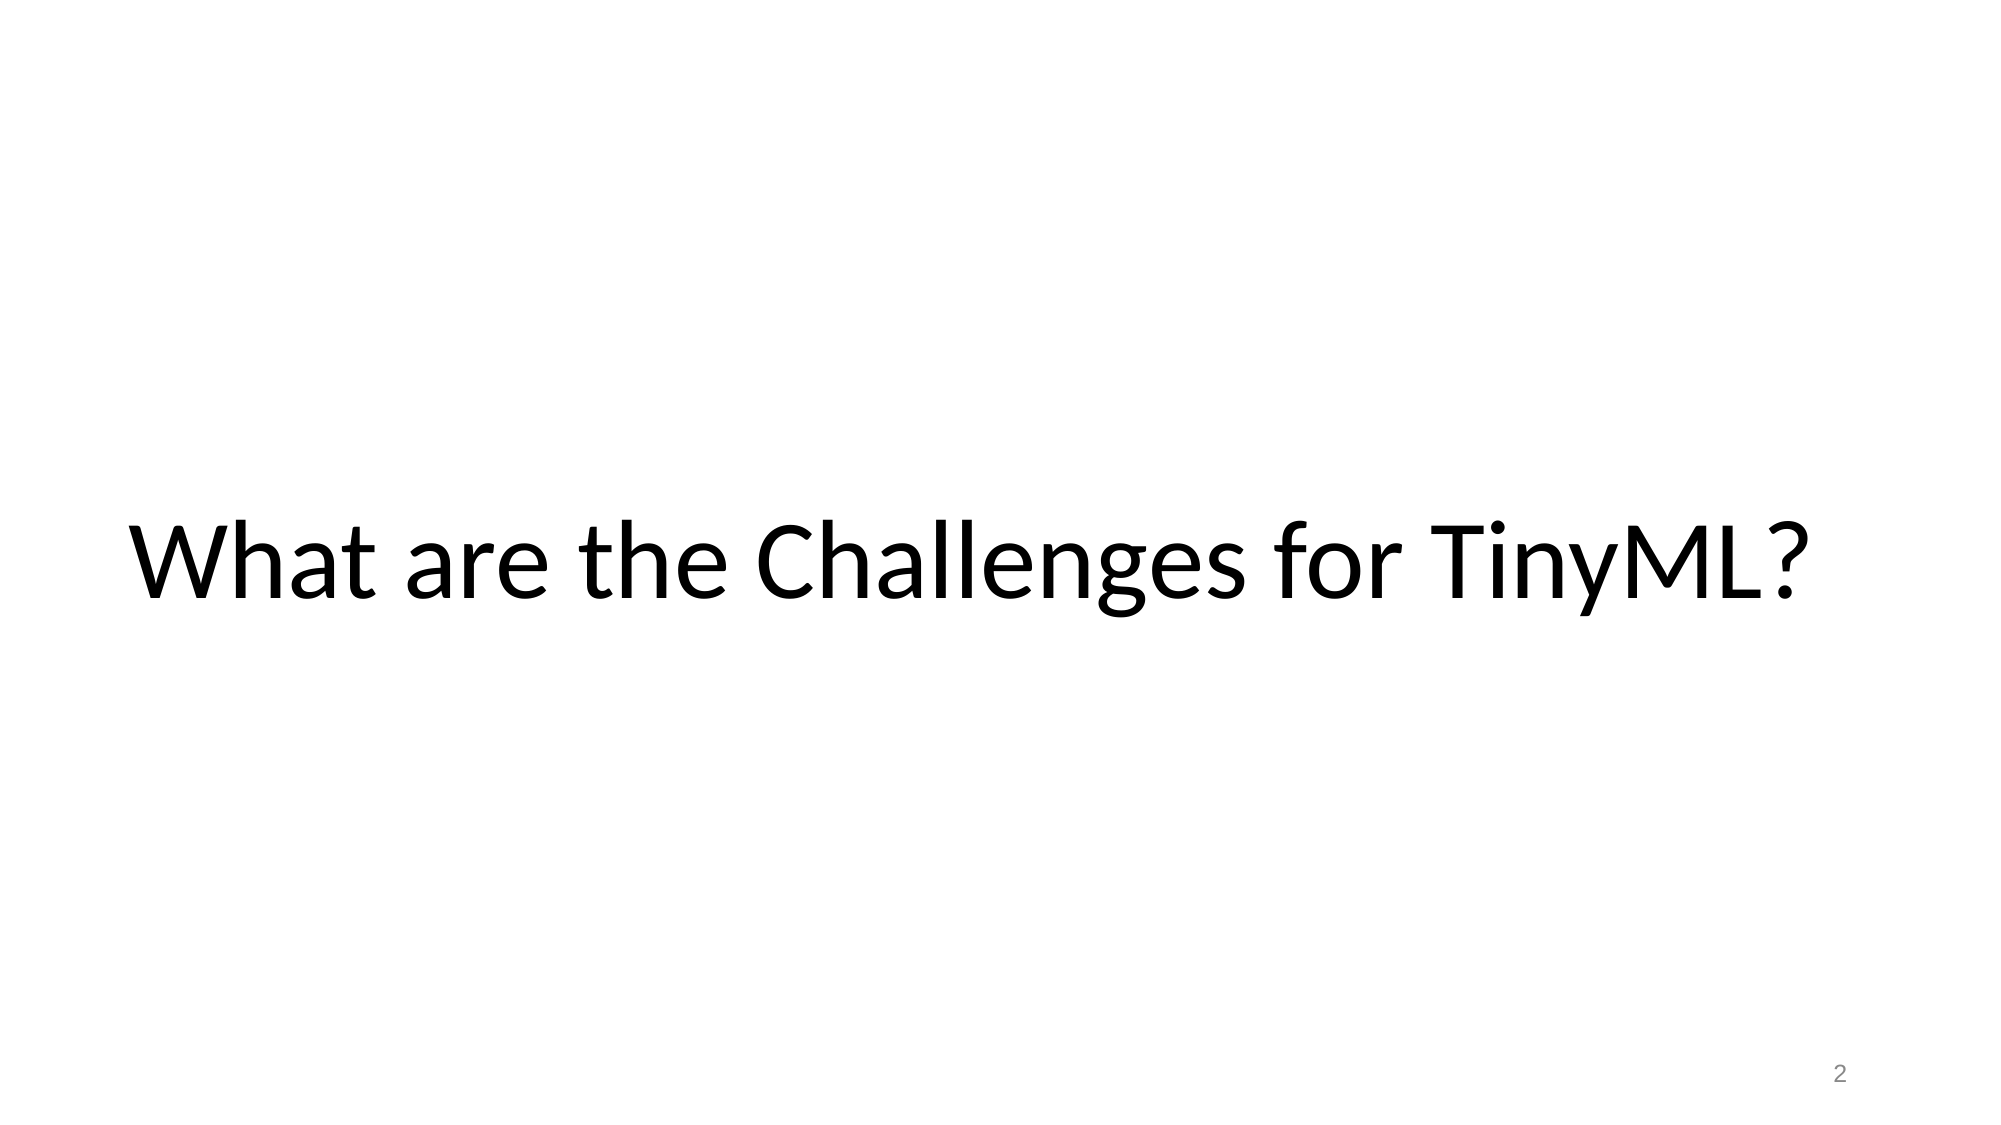

# What are the Challenges for TinyML?